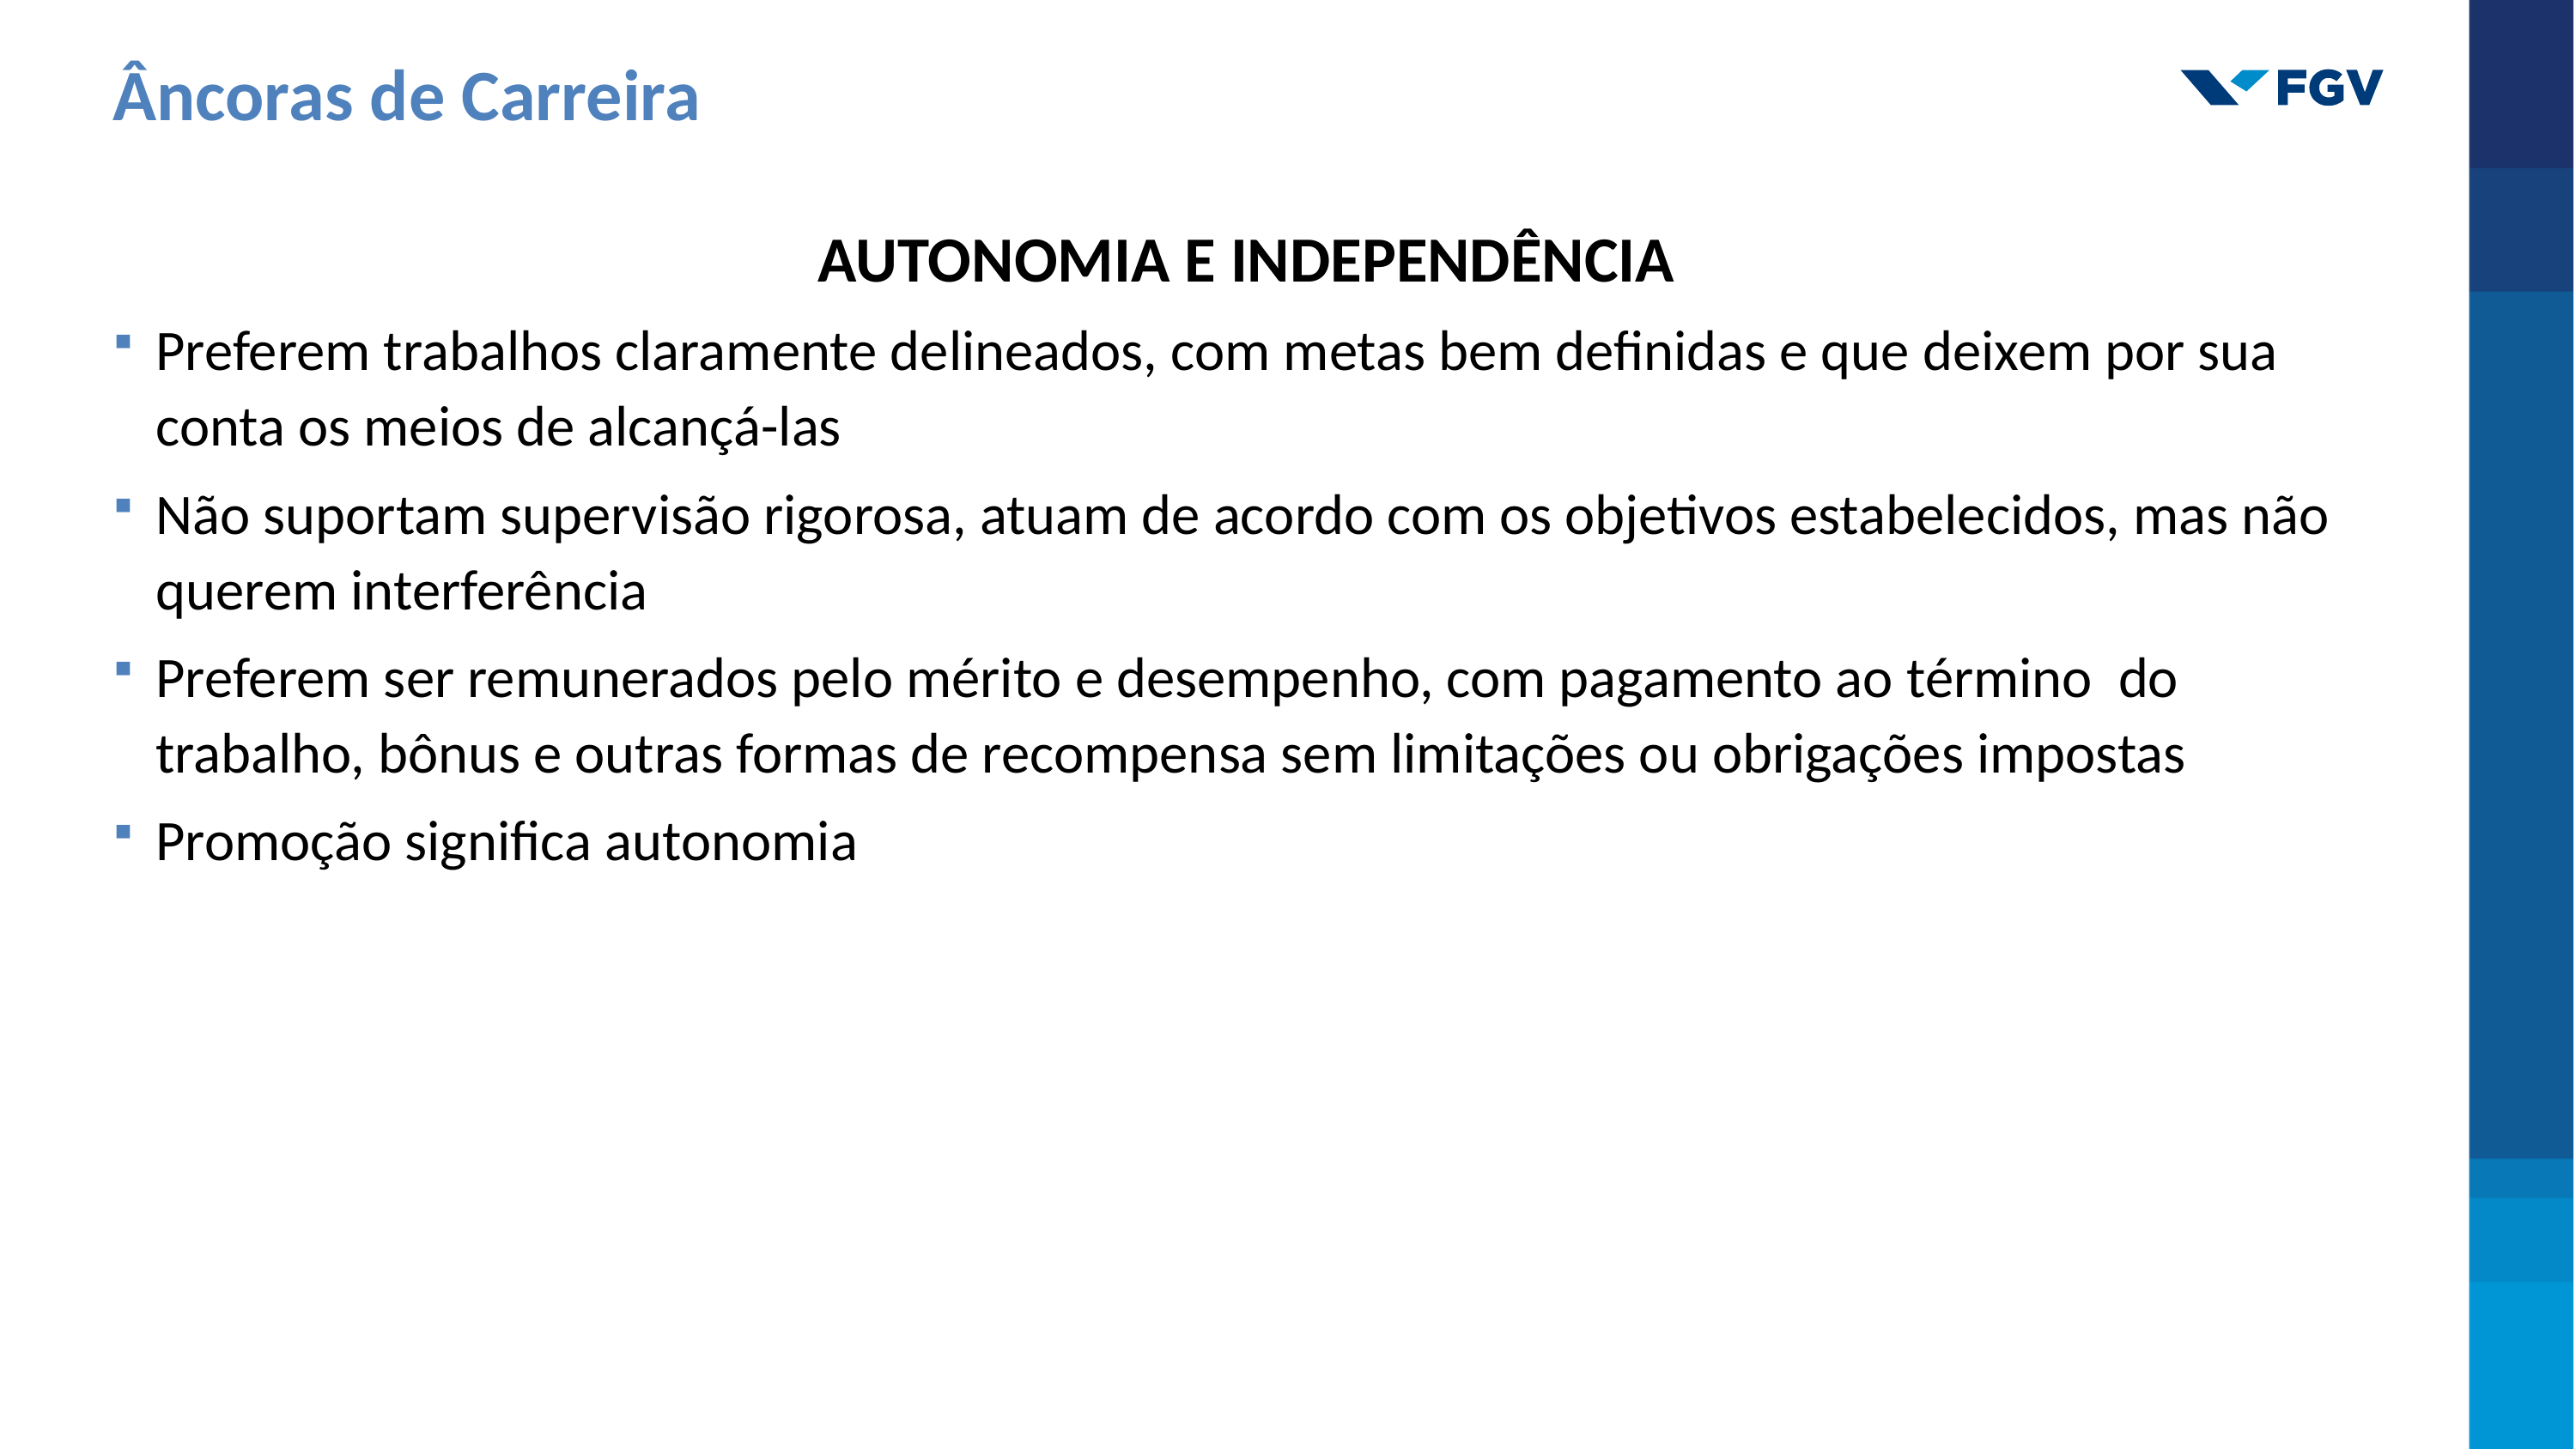

Âncoras de Carreira
AUTONOMIA E INDEPENDÊNCIA
Preferem trabalhos claramente delineados, com metas bem definidas e que deixem por sua conta os meios de alcançá-las
Não suportam supervisão rigorosa, atuam de acordo com os objetivos estabelecidos, mas não querem interferência
Preferem ser remunerados pelo mérito e desempenho, com pagamento ao término  do trabalho, bônus e outras formas de recompensa sem limitações ou obrigações impostas
Promoção significa autonomia